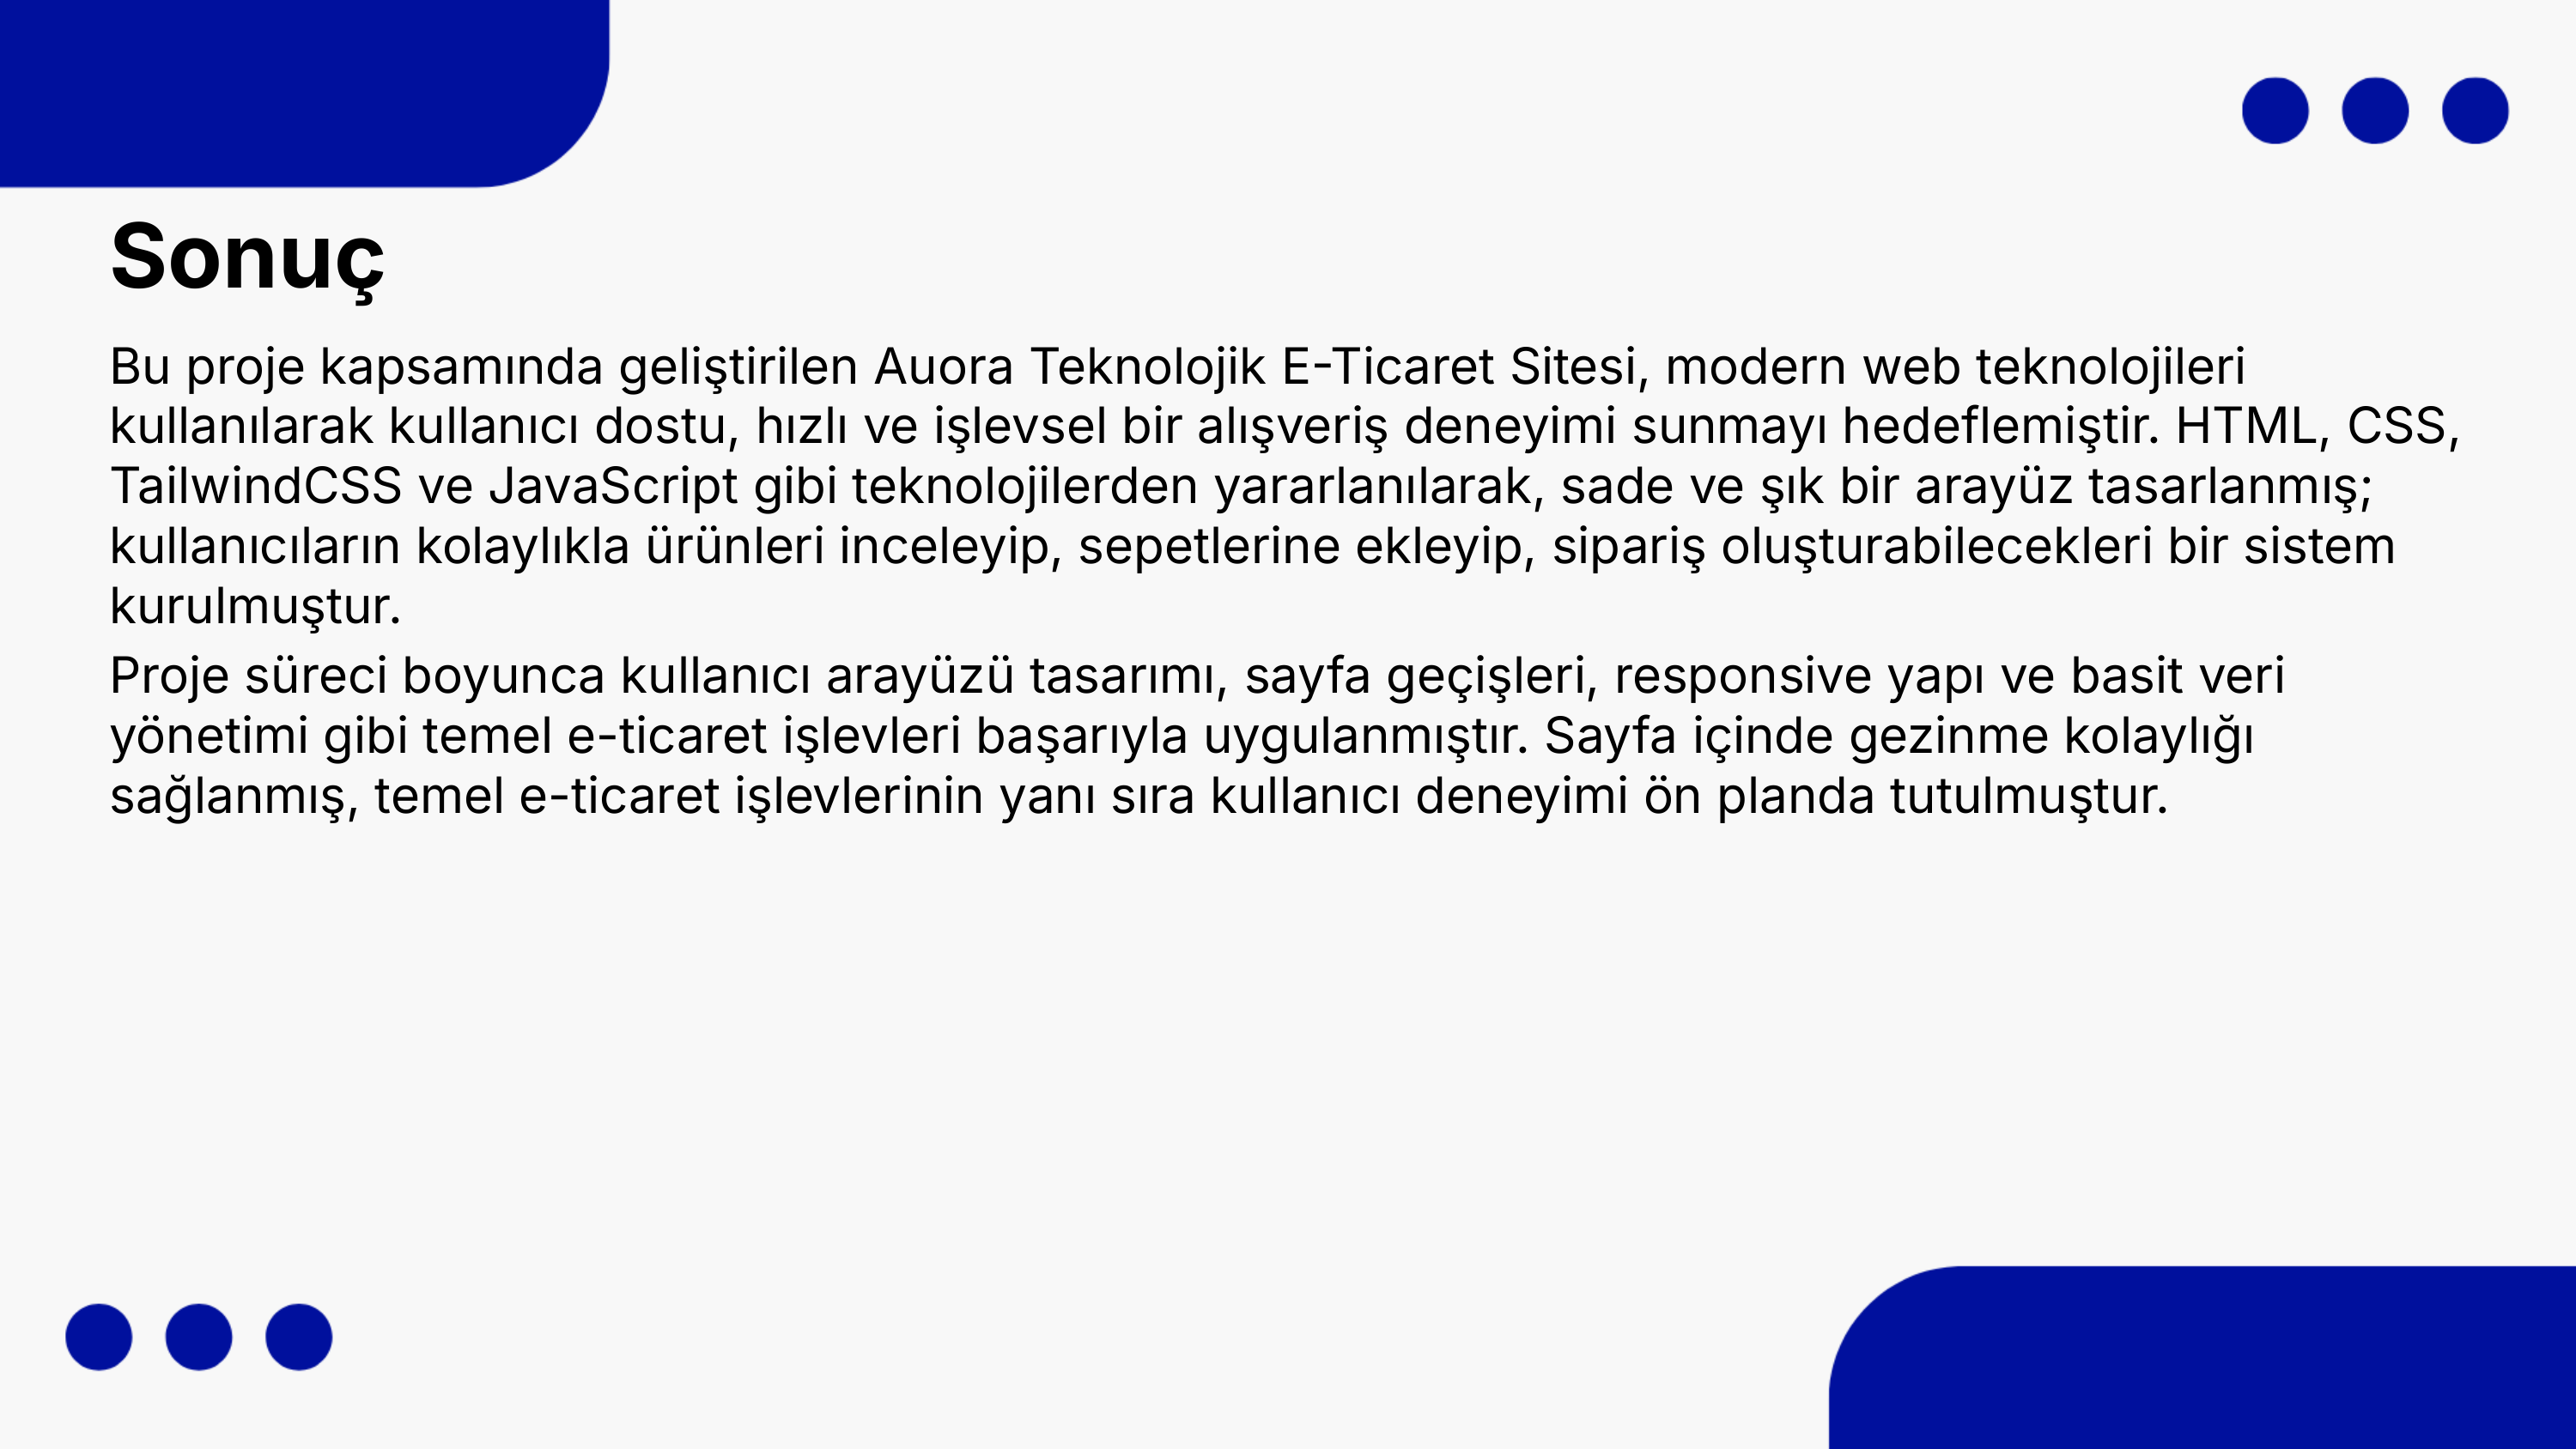

# Sonuç
Bu proje kapsamında geliştirilen Auora Teknolojik E-Ticaret Sitesi, modern web teknolojileri kullanılarak kullanıcı dostu, hızlı ve işlevsel bir alışveriş deneyimi sunmayı hedeflemiştir. HTML, CSS, TailwindCSS ve JavaScript gibi teknolojilerden yararlanılarak, sade ve şık bir arayüz tasarlanmış; kullanıcıların kolaylıkla ürünleri inceleyip, sepetlerine ekleyip, sipariş oluşturabilecekleri bir sistem kurulmuştur.
Proje süreci boyunca kullanıcı arayüzü tasarımı, sayfa geçişleri, responsive yapı ve basit veri yönetimi gibi temel e-ticaret işlevleri başarıyla uygulanmıştır. Sayfa içinde gezinme kolaylığı sağlanmış, temel e-ticaret işlevlerinin yanı sıra kullanıcı deneyimi ön planda tutulmuştur.